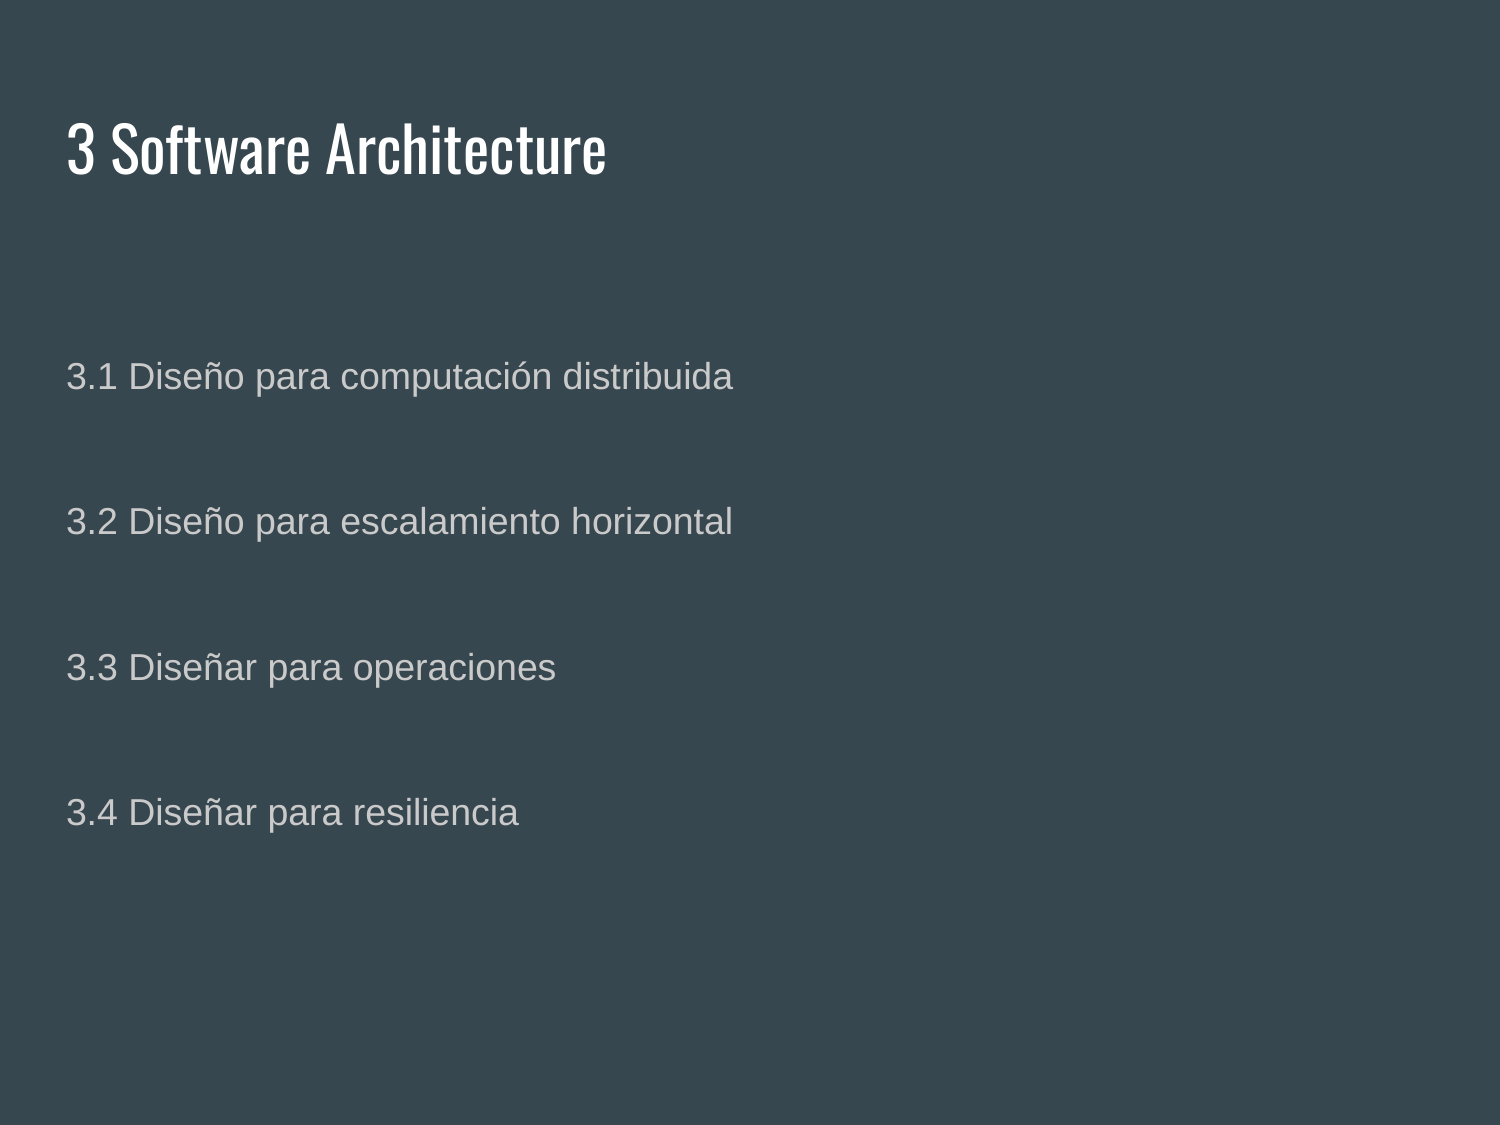

# 3 Software Architecture

3.1 Diseño para computación distribuida

3.2 Diseño para escalamiento horizontal

3.3 Diseñar para operaciones

3.4 Diseñar para resiliencia